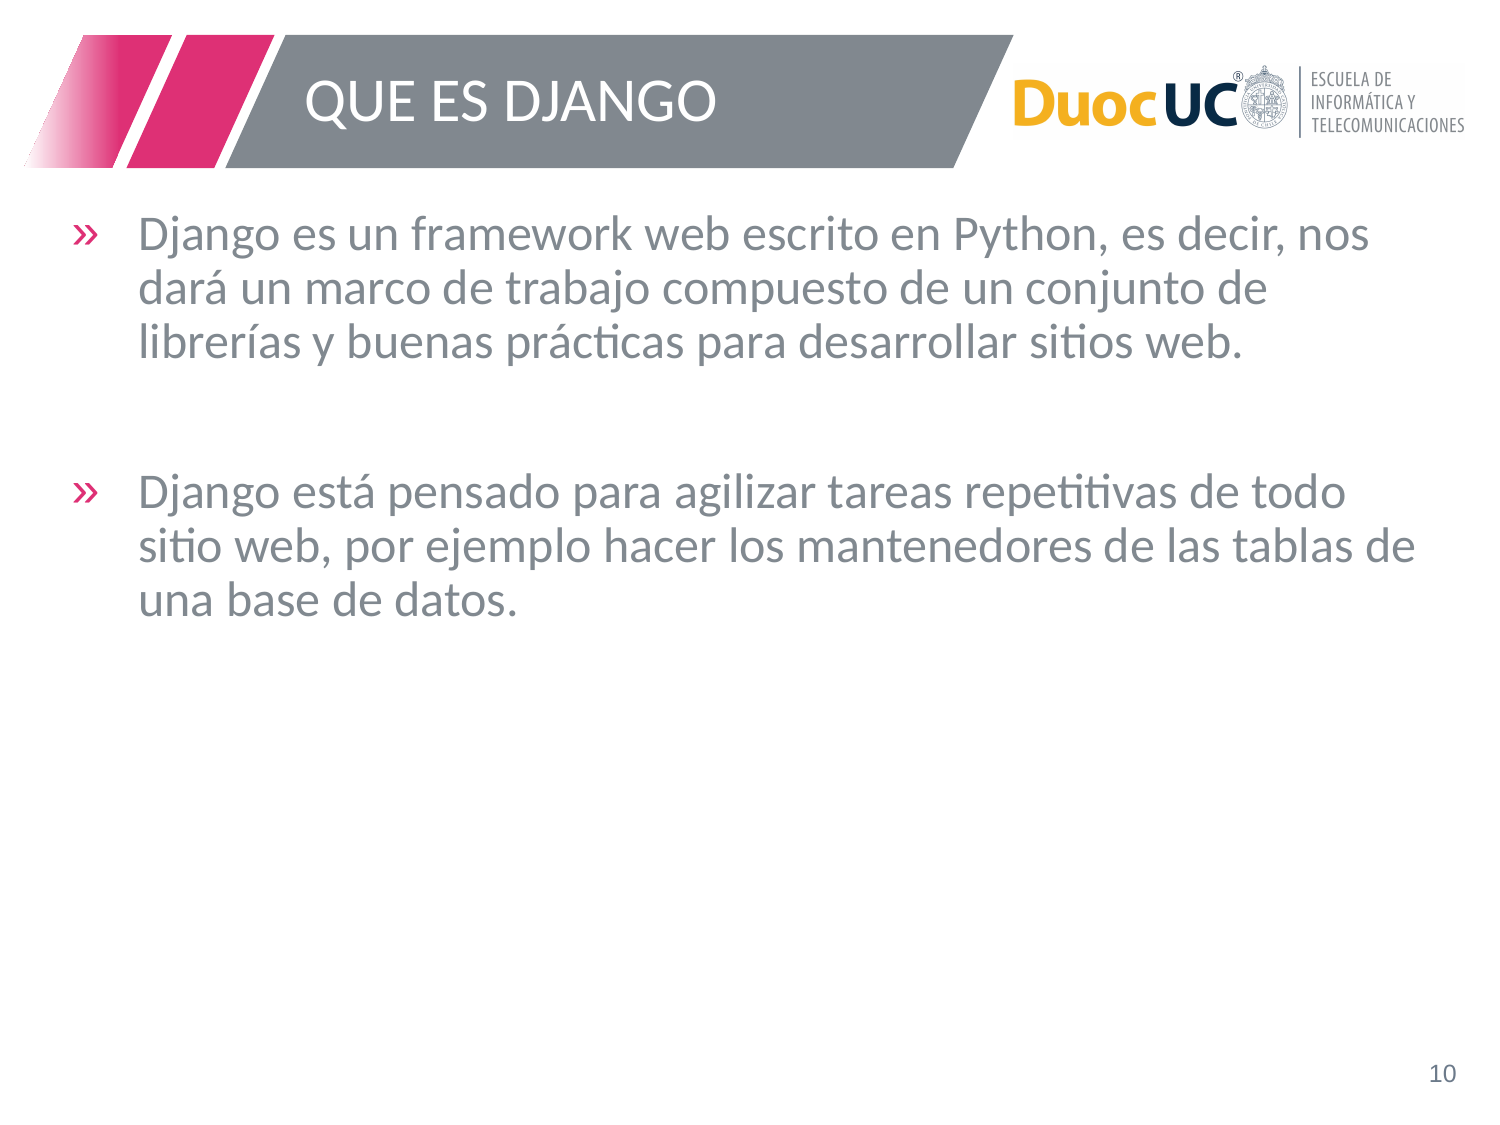

# QUE ES DJANGO
Django es un framework web escrito en Python, es decir, nos dará un marco de trabajo compuesto de un conjunto de librerías y buenas prácticas para desarrollar sitios web.

Django está pensado para agilizar tareas repetitivas de todo sitio web, por ejemplo hacer los mantenedores de las tablas de una base de datos.